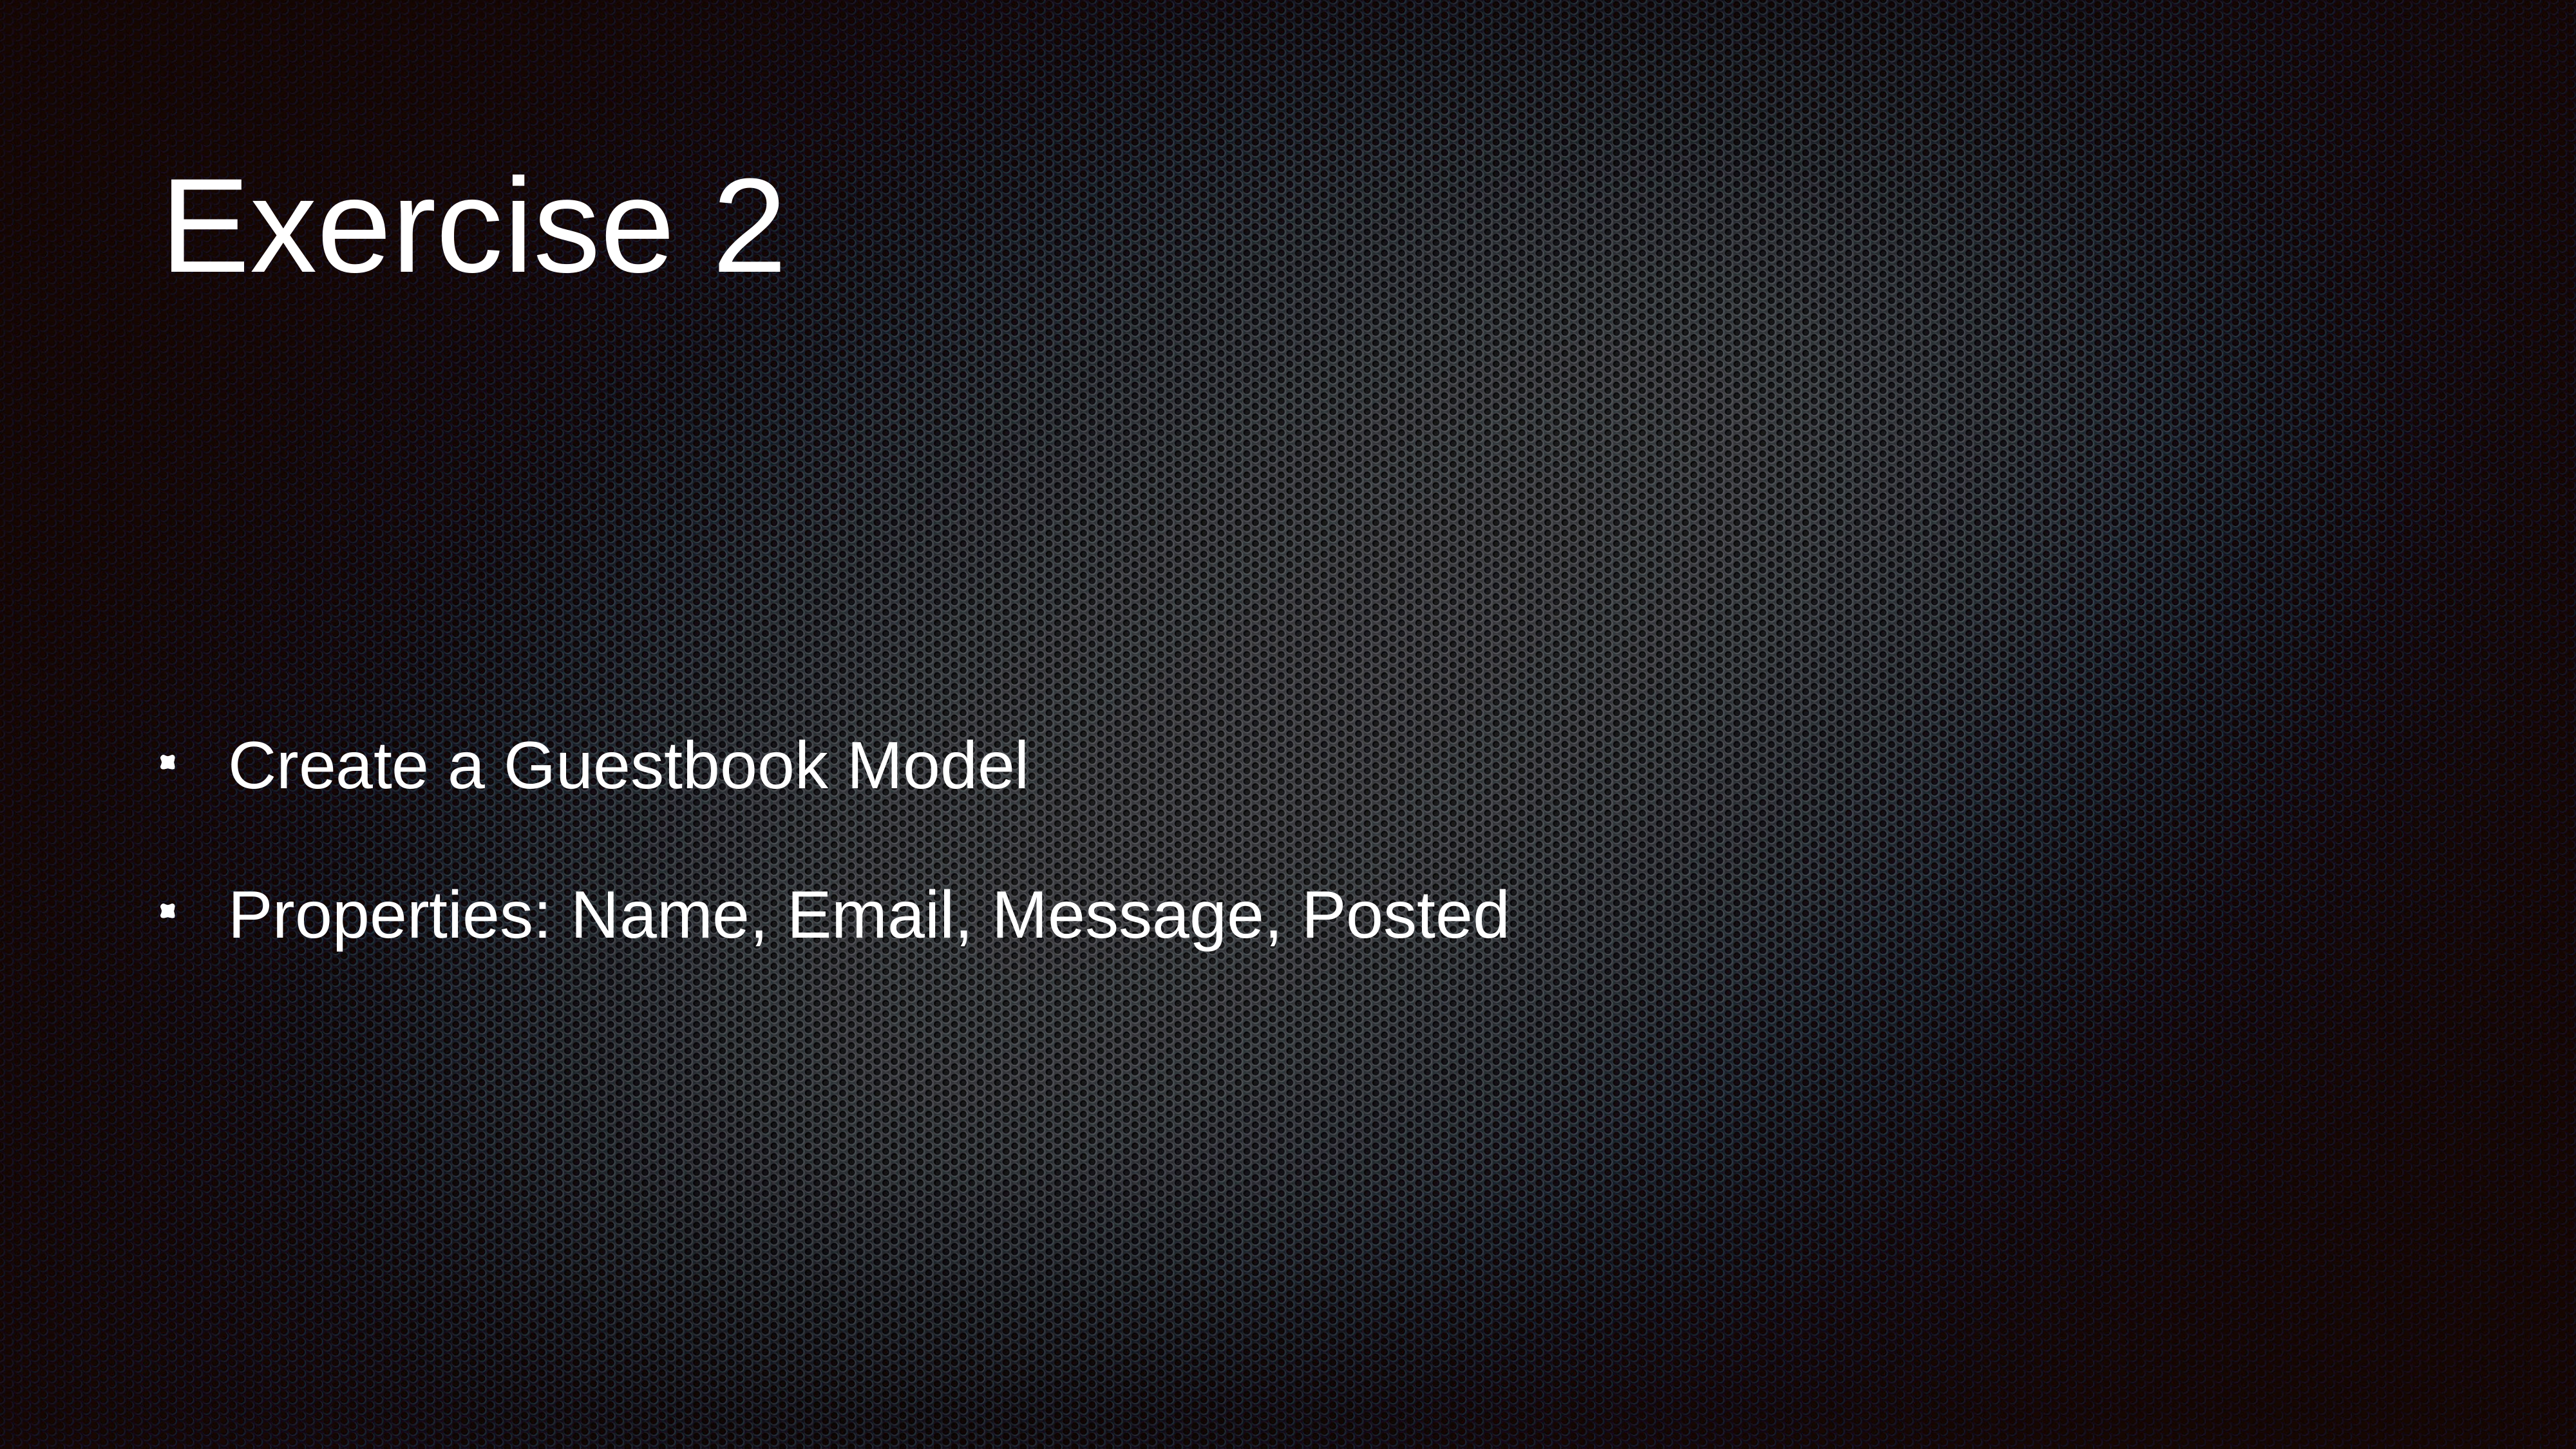

# Exercise 2
Create a Guestbook Model
Properties: Name, Email, Message, Posted